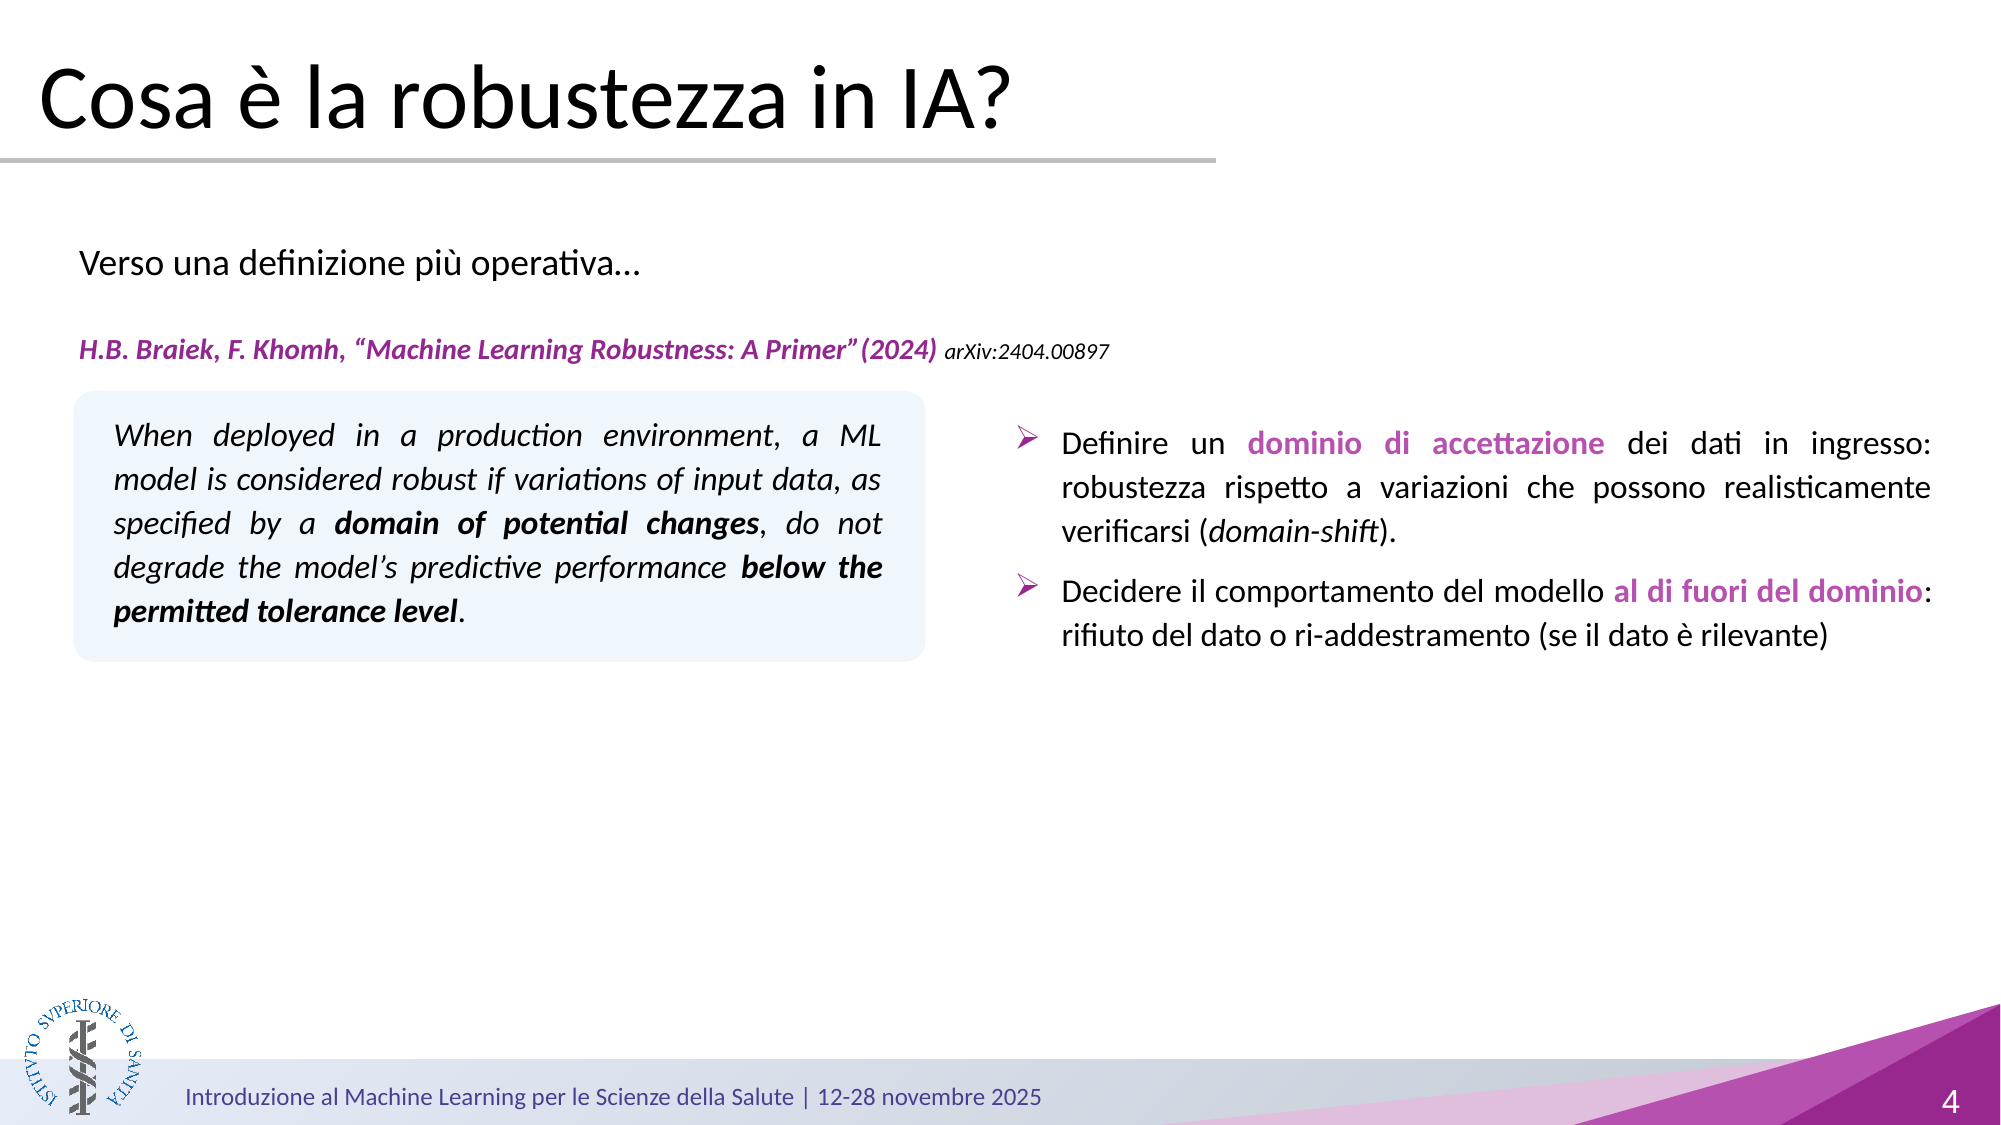

# Cosa è la robustezza in IA?
Verso una definizione più operativa…
H.B. Braiek, F. Khomh, “Machine Learning Robustness: A Primer”(2024) arXiv:2404.00897

When deployed in a production environment, a ML model is considered robust if variations of input data, as specified by a domain of potential changes, do not degrade the model’s predictive performance below the permitted tolerance level.
Definire un dominio di accettazione dei dati in ingresso: robustezza rispetto a variazioni che possono realisticamente verificarsi (domain-shift).
Decidere il comportamento del modello al di fuori del dominio: rifiuto del dato o ri-addestramento (se il dato è rilevante)